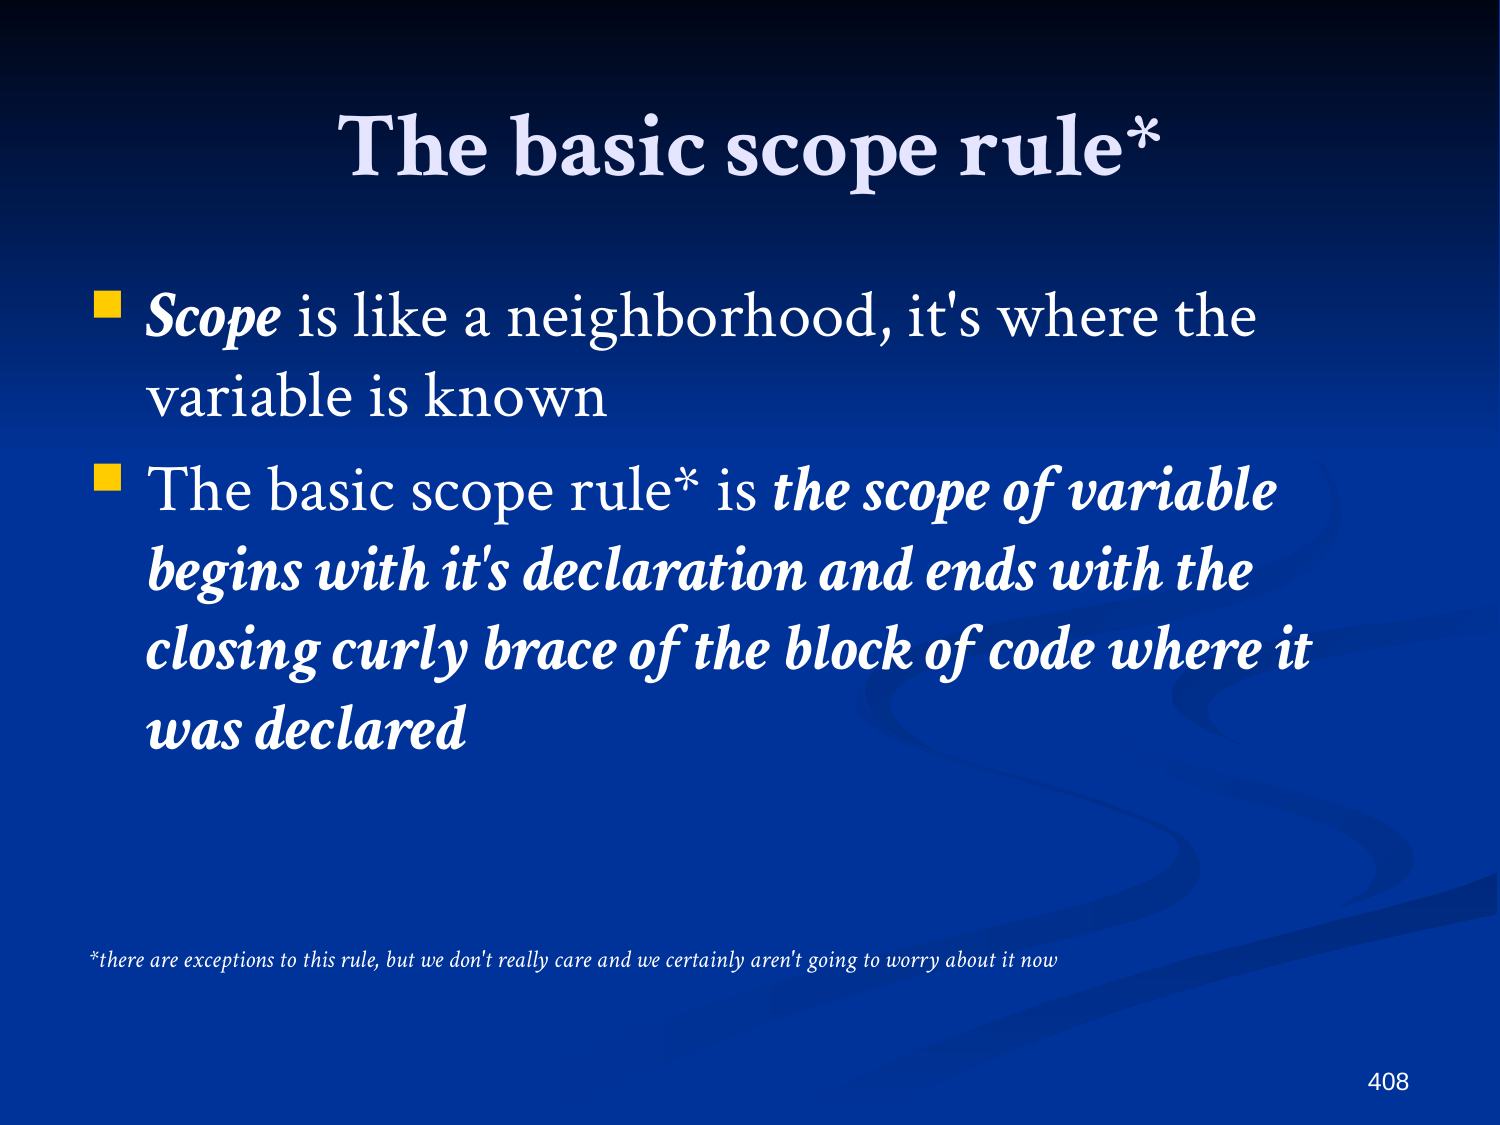

# The basic scope rule*
Scope is like a neighborhood, it's where the variable is known
The basic scope rule* is the scope of variable begins with it's declaration and ends with the closing curly brace of the block of code where it was declared

*there are exceptions to this rule, but we don't really care and we certainly aren't going to worry about it now
408